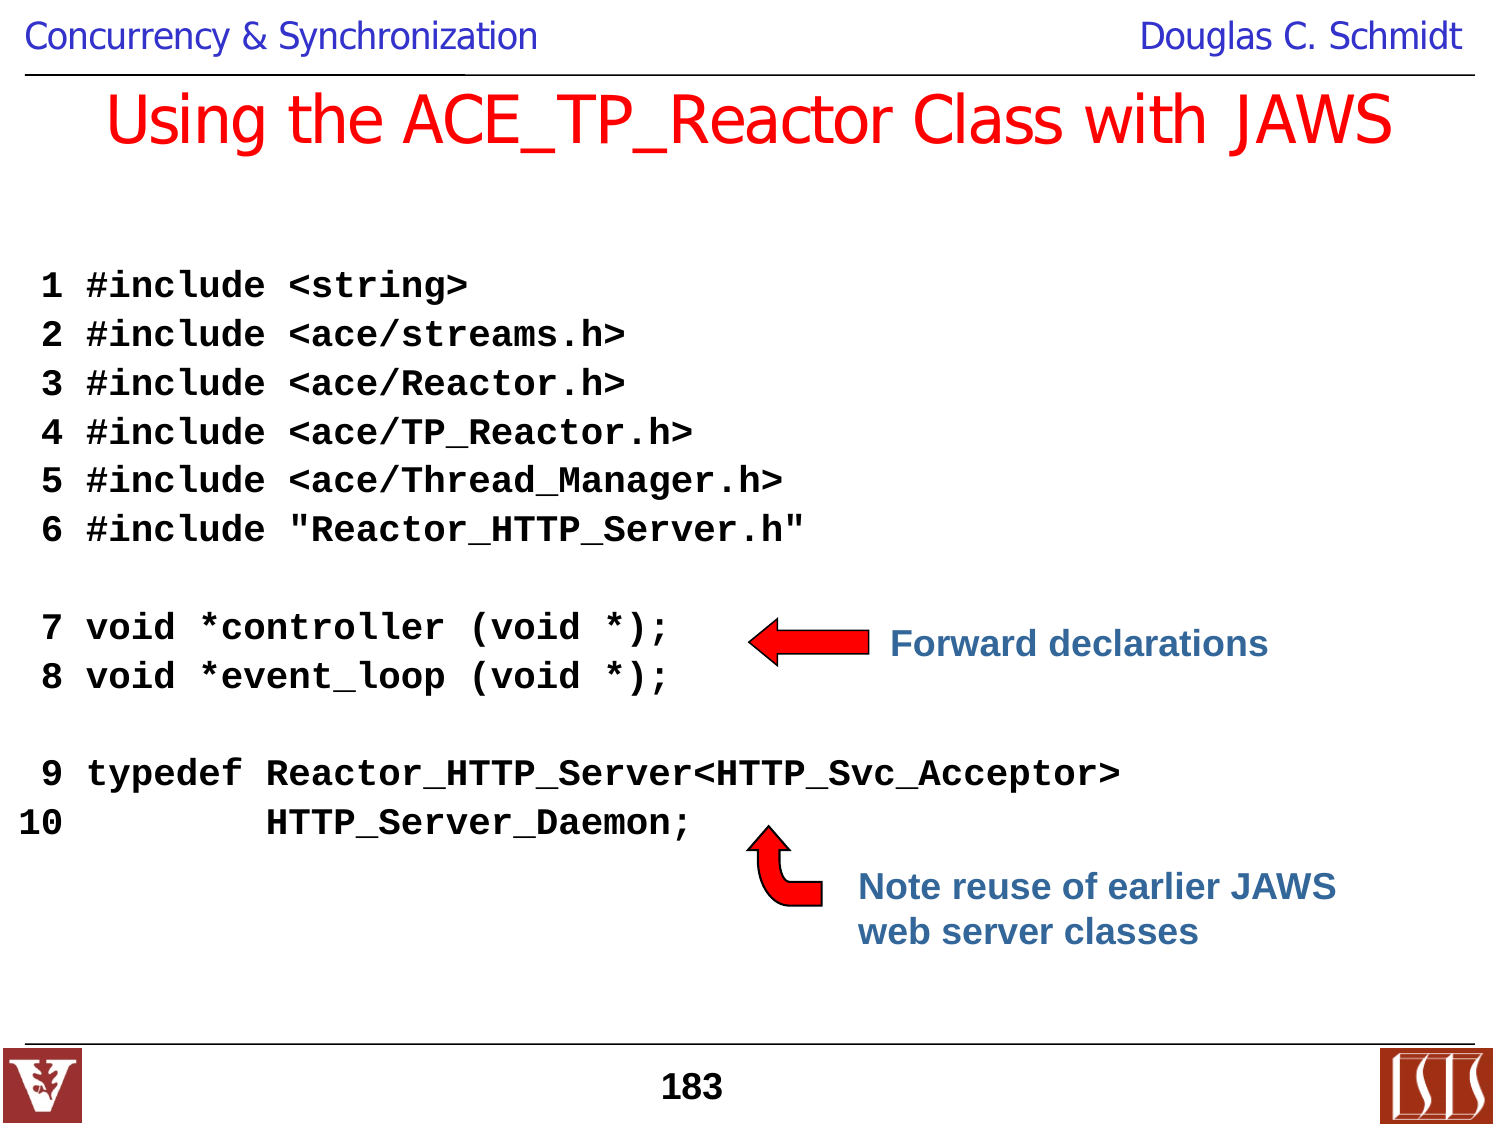

# Using the ACE_TP_Reactor Class with JAWS
 1 #include <string>
 2 #include <ace/streams.h>
 3 #include <ace/Reactor.h>
 4 #include <ace/TP_Reactor.h>
 5 #include <ace/Thread_Manager.h>
 6 #include "Reactor_HTTP_Server.h"

 7 void *controller (void *);
 8 void *event_loop (void *);

 9 typedef Reactor_HTTP_Server<HTTP_Svc_Acceptor>
10         HTTP_Server_Daemon;
Forward declarations

Note reuse of earlier JAWS web server classes